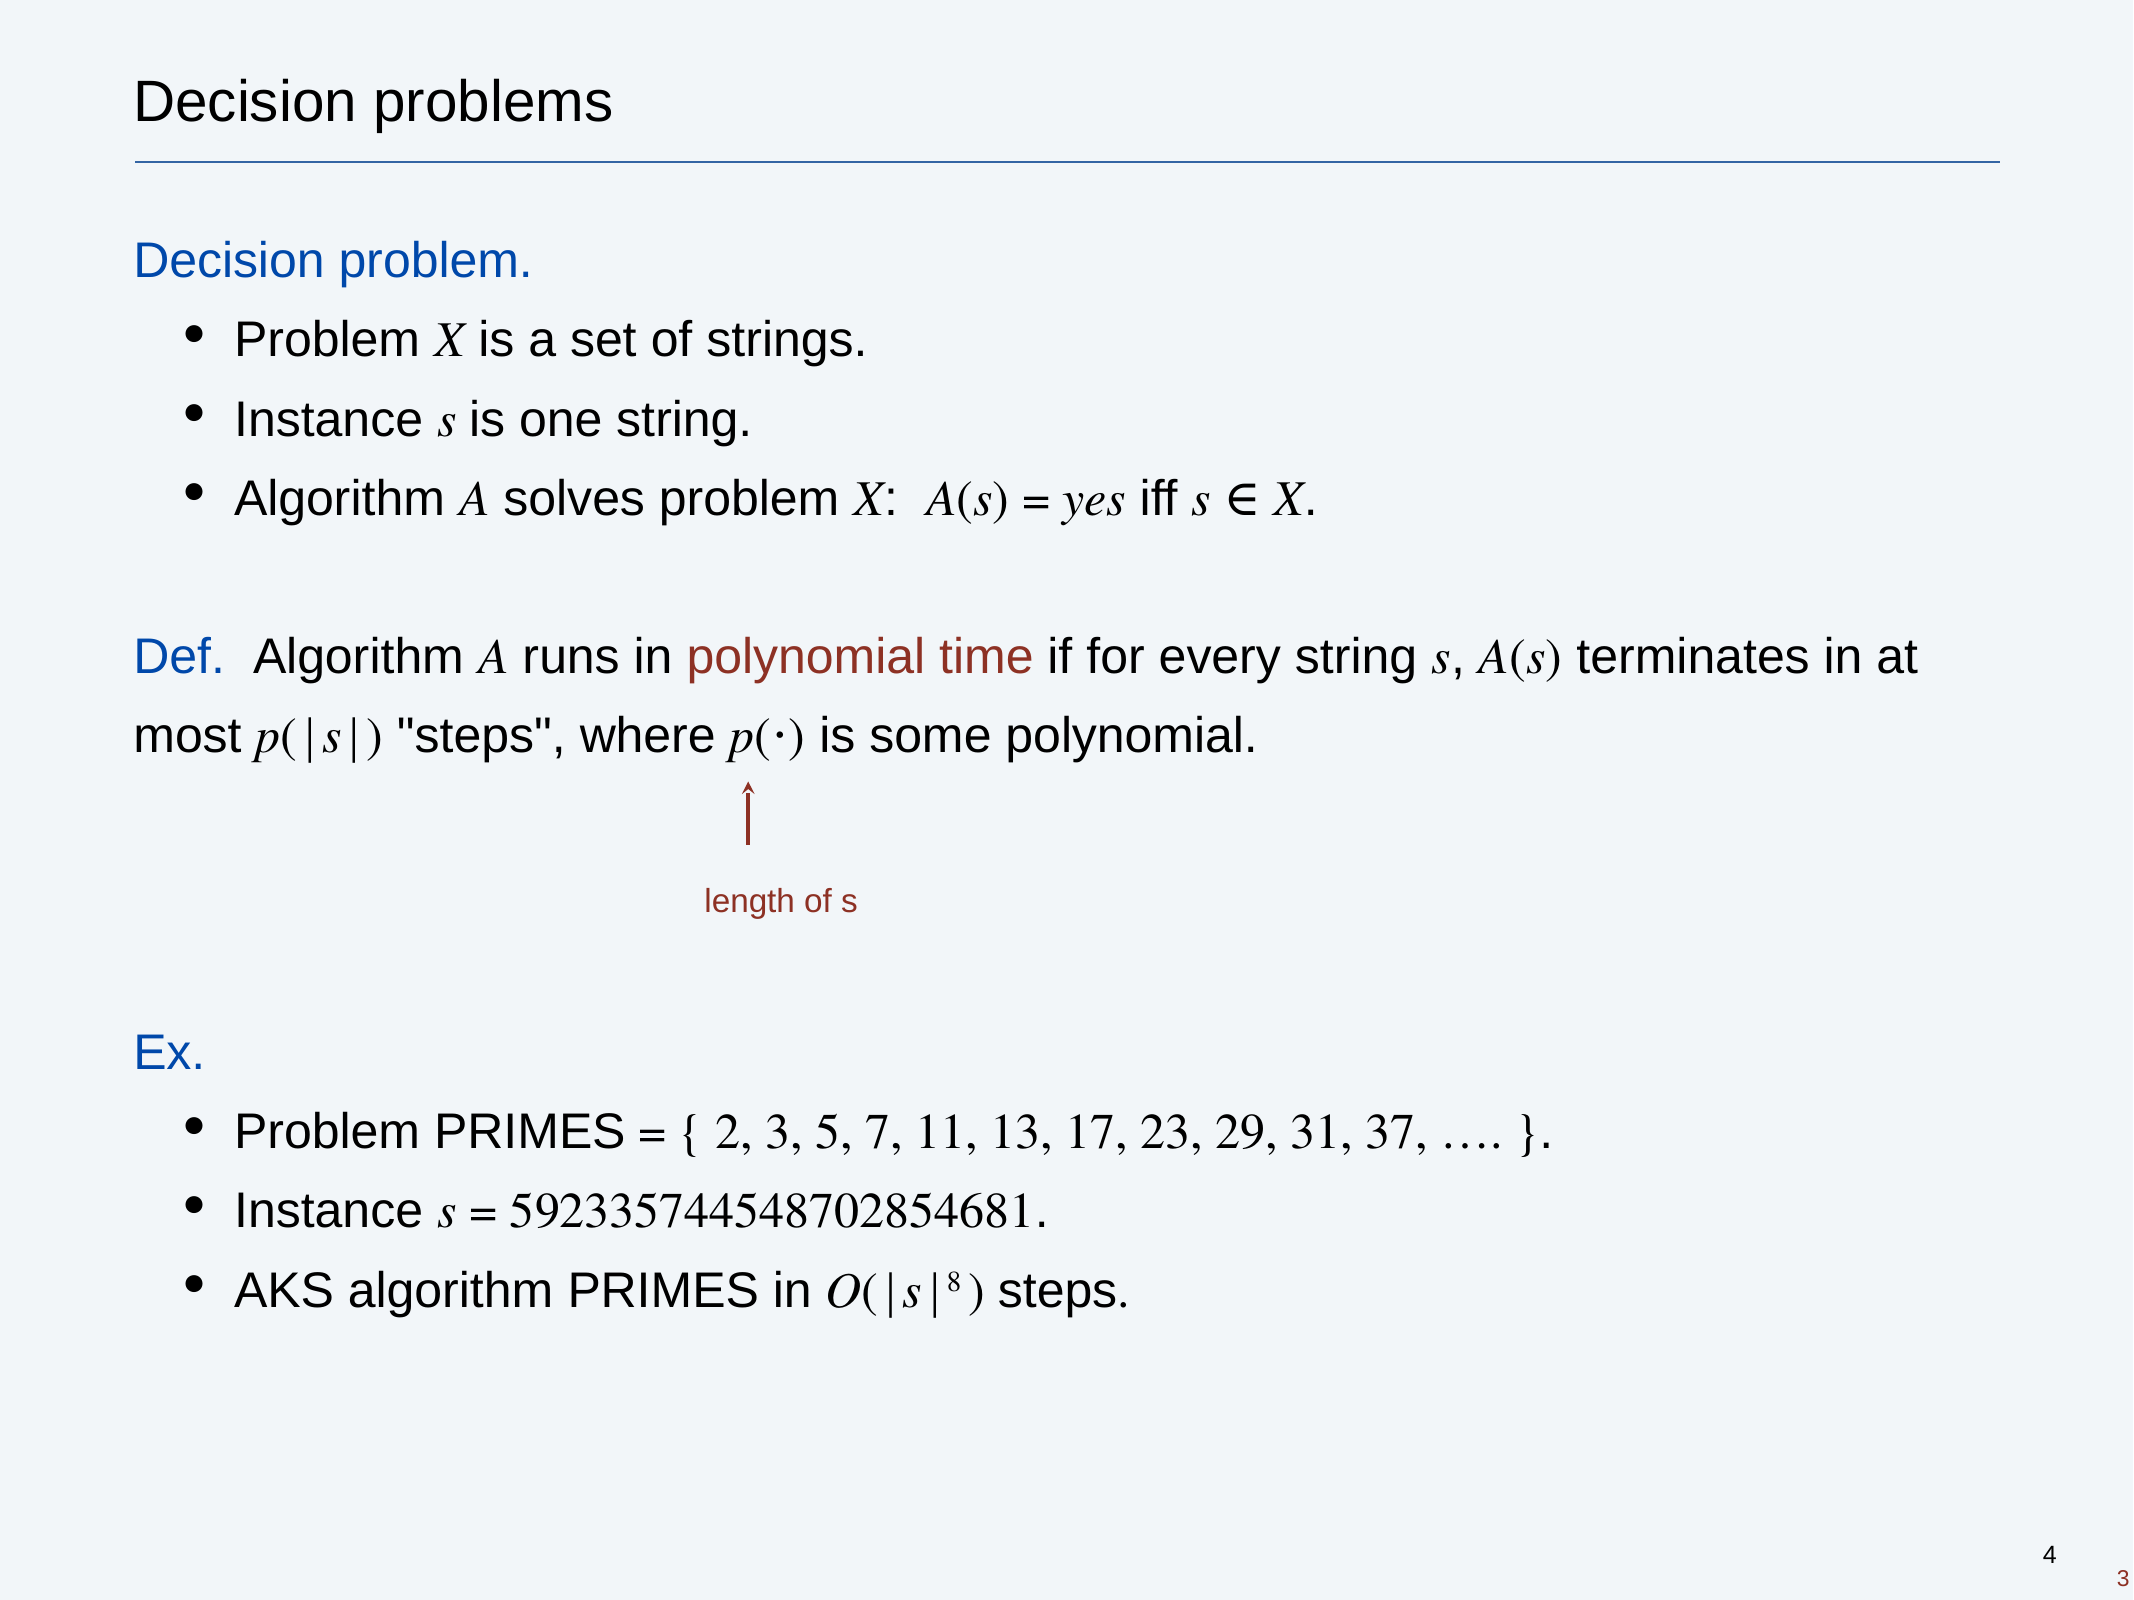

# Decision problems
Decision problem.
Problem X is a set of strings.
Instance s is one string.
Algorithm A solves problem X:  A(s) = yes iff s ∈ X.
Def.  Algorithm A runs in polynomial time if for every string s, A(s) terminates in at most p( | s | ) "steps", where p(⋅) is some polynomial.
Ex.
Problem Primes = { 2, 3, 5, 7, 11, 13, 17, 23, 29, 31, 37, …. }.
Instance s = 592335744548702854681.
AKS algorithm Primes in O( | s | 8 ) steps.

length of s
4
3